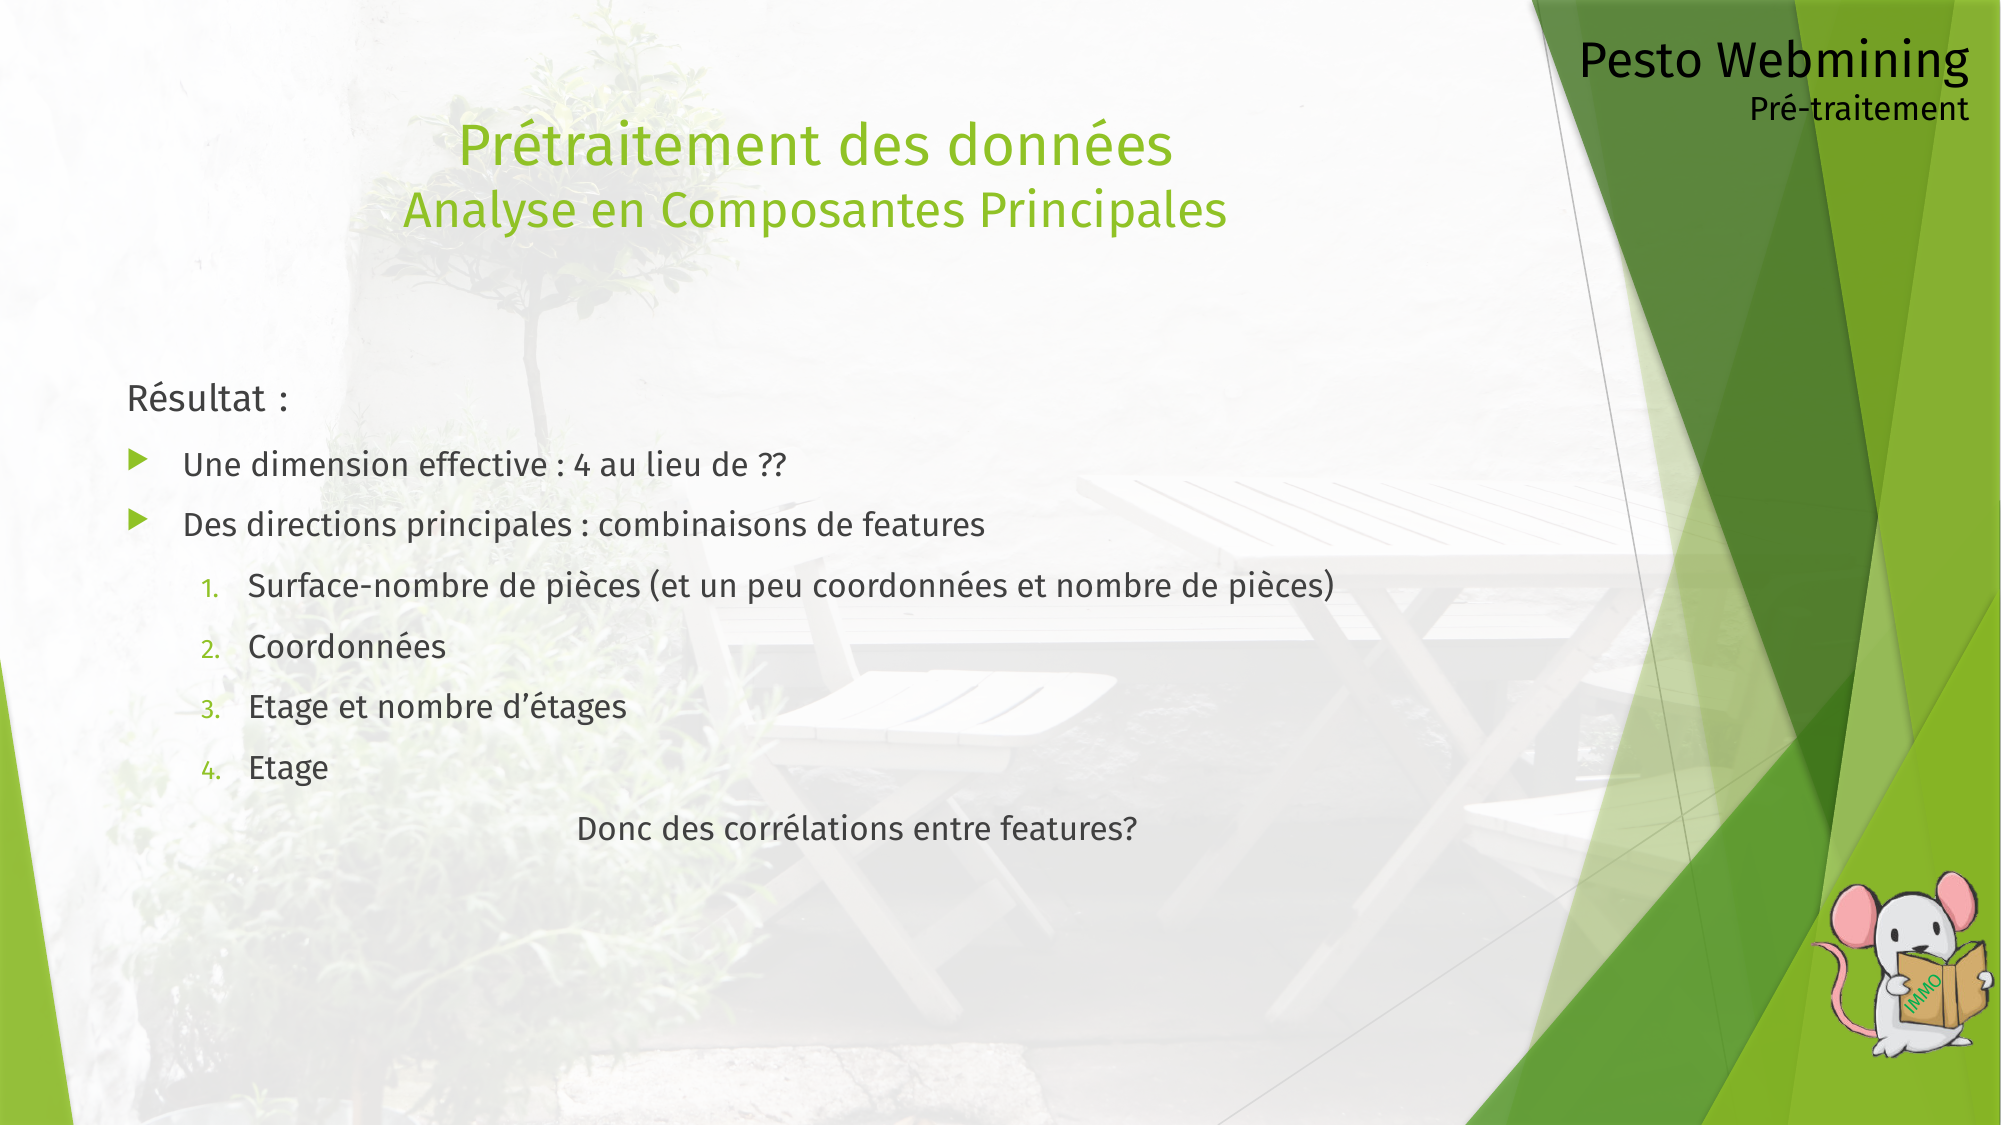

Pesto Webmining
Pré-traitement
# Prétraitement des données Analyse en Composantes Principales
Résultat :
Une dimension effective : 4 au lieu de ??
Des directions principales : combinaisons de features
Surface-nombre de pièces (et un peu coordonnées et nombre de pièces)
Coordonnées
Etage et nombre d’étages
Etage
			Donc des corrélations entre features?